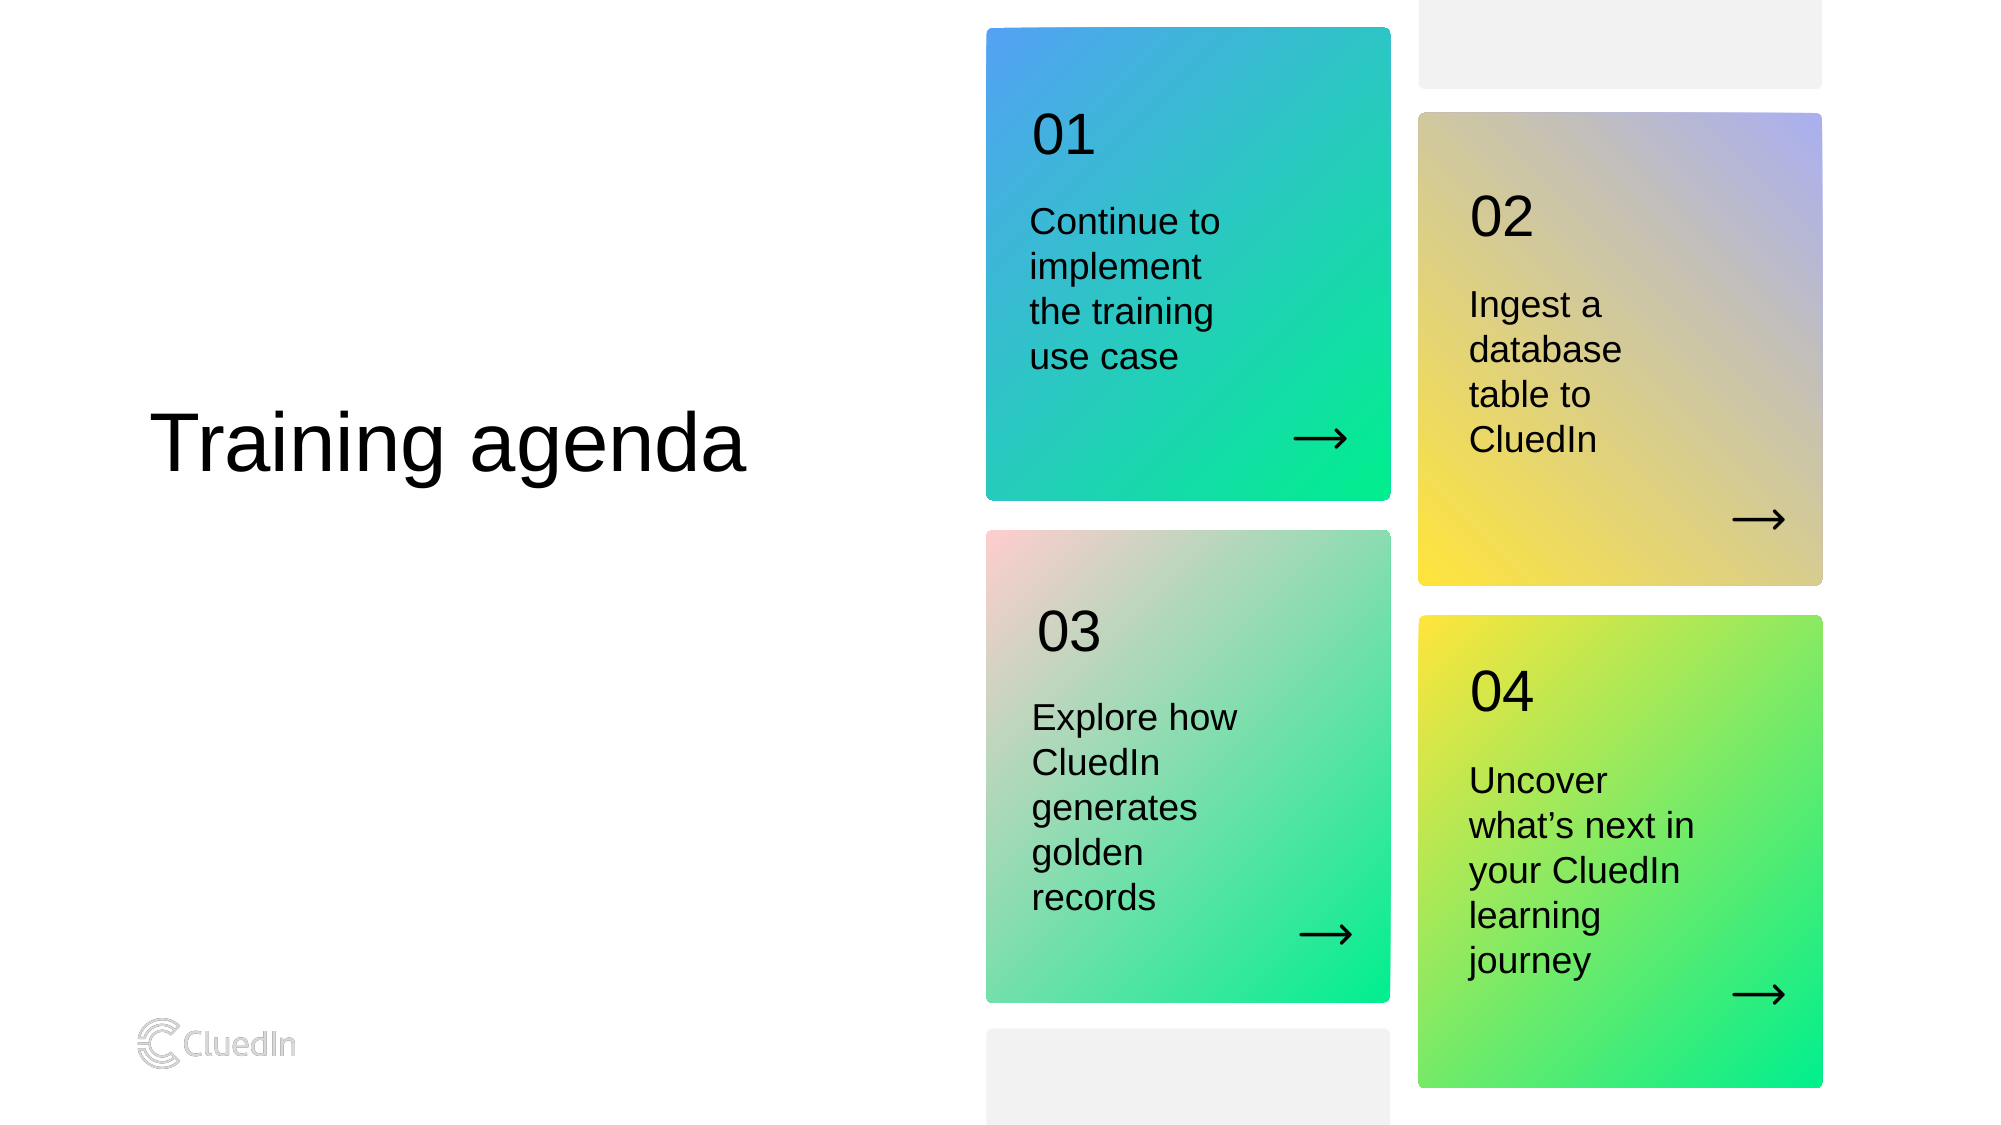

Continue to implement the training use case
Ingest a database table to CluedIn
Training agenda
Explore how CluedIn generates golden records
Uncover what’s next in your CluedIn learning journey